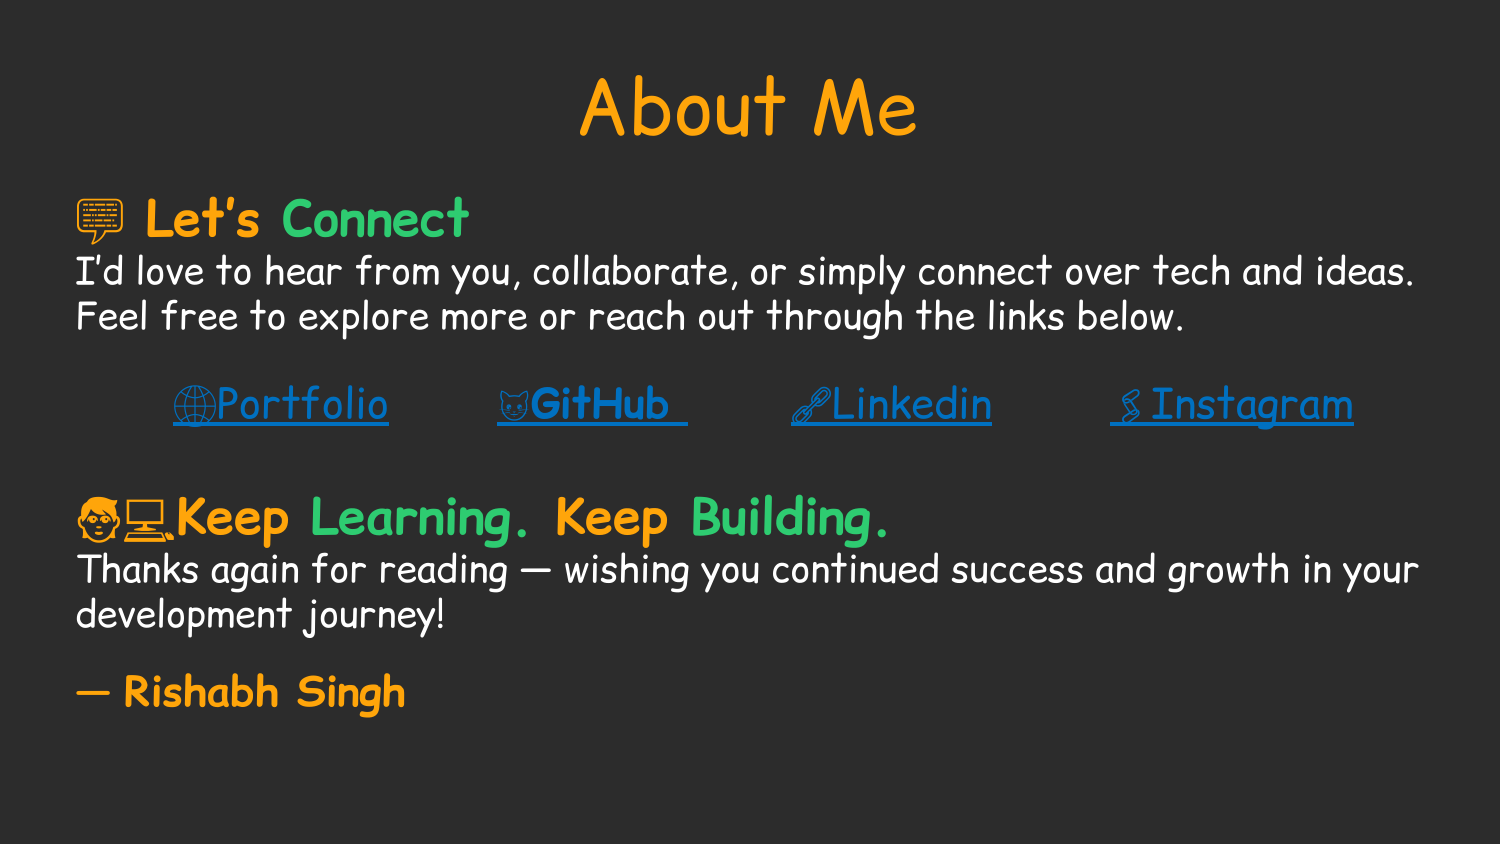

# About Me
💬 Let’s Connect
I’d love to hear from you, collaborate, or simply connect over tech and ideas. Feel free to explore more or reach out through the links below.

🌐Portfolio	  🐱GitHub  	 🔗Linkedin	   🖇️Instagram

🧑‍💻Keep Learning. Keep Building.
Thanks again for reading — wishing you continued success and growth in your development journey!

— Rishabh Singh